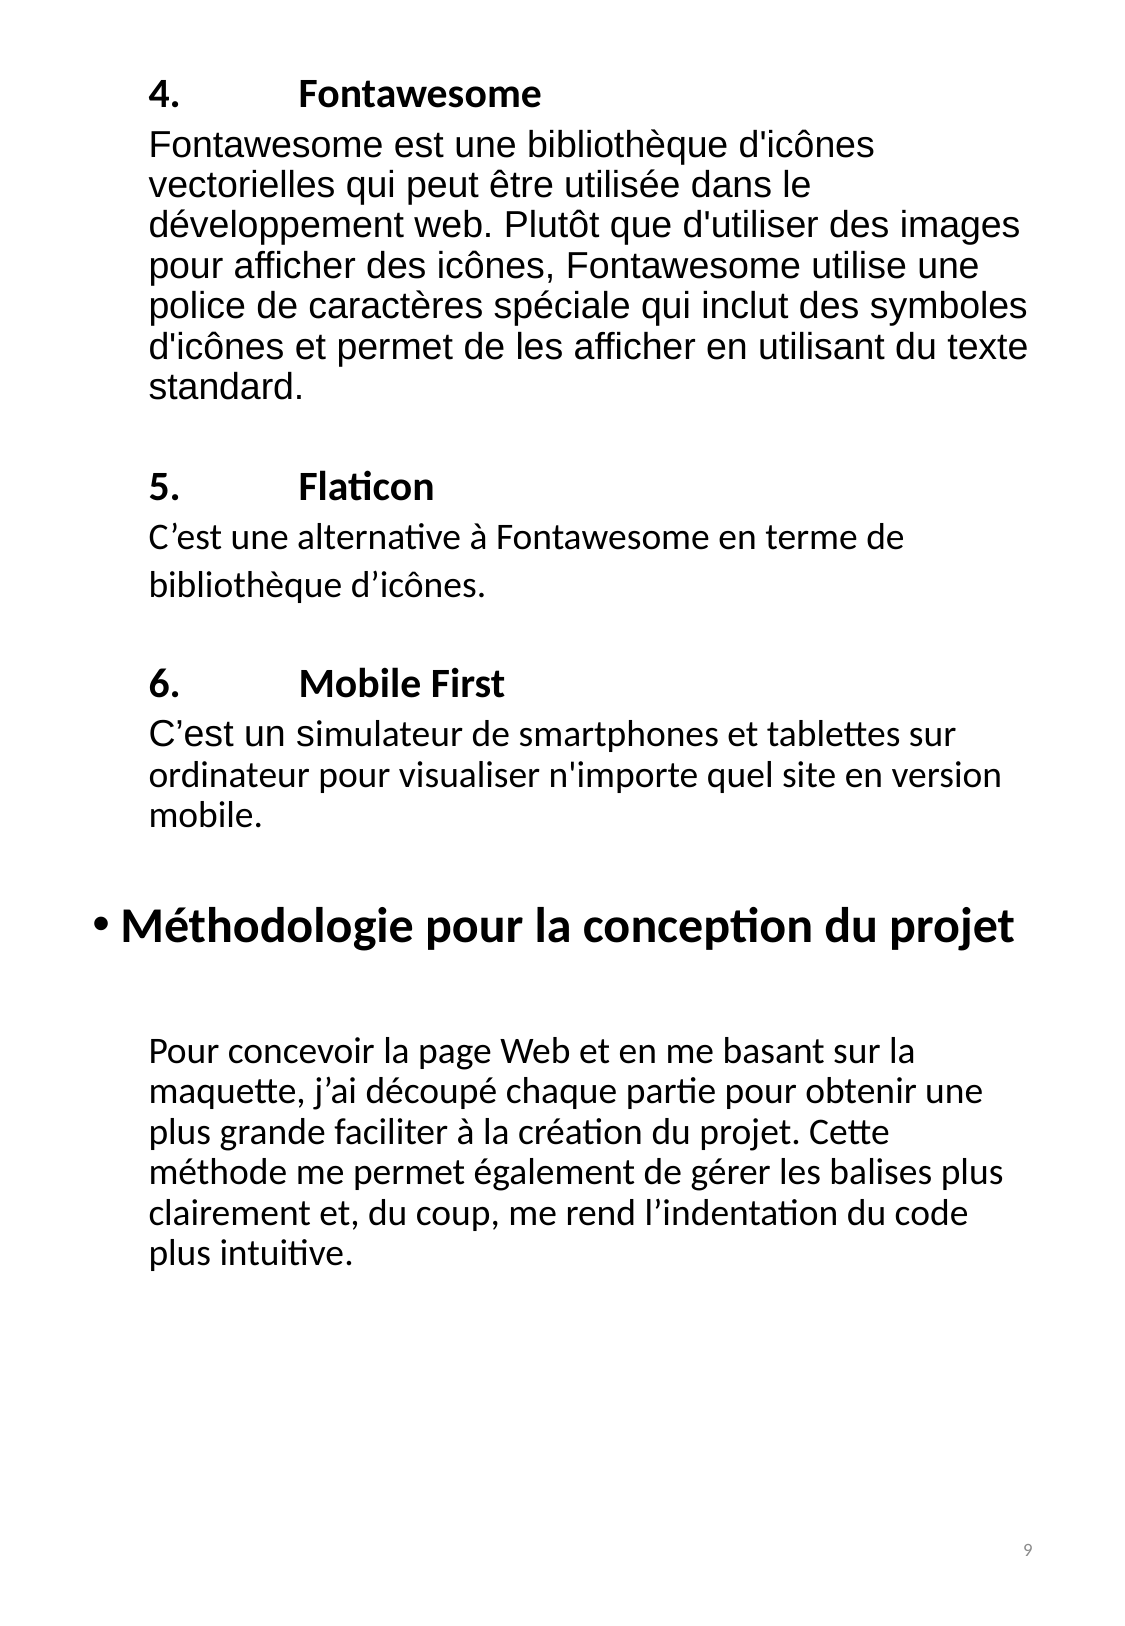

4.	Fontawesome
Fontawesome est une bibliothèque d'icônes vectorielles qui peut être utilisée dans le développement web. Plutôt que d'utiliser des images pour afficher des icônes, Fontawesome utilise une police de caractères spéciale qui inclut des symboles d'icônes et permet de les afficher en utilisant du texte standard.

5.	Flaticon
C’est une alternative à Fontawesome en terme de
bibliothèque d’icônes.

6.	Mobile First
C’est un simulateur de smartphones et tablettes sur ordinateur pour visualiser n'importe quel site en version mobile.

Méthodologie pour la conception du projet

Pour concevoir la page Web et en me basant sur la maquette, j’ai découpé chaque partie pour obtenir une plus grande faciliter à la création du projet. Cette méthode me permet également de gérer les balises plus clairement et, du coup, me rend l’indentation du code plus intuitive.
9